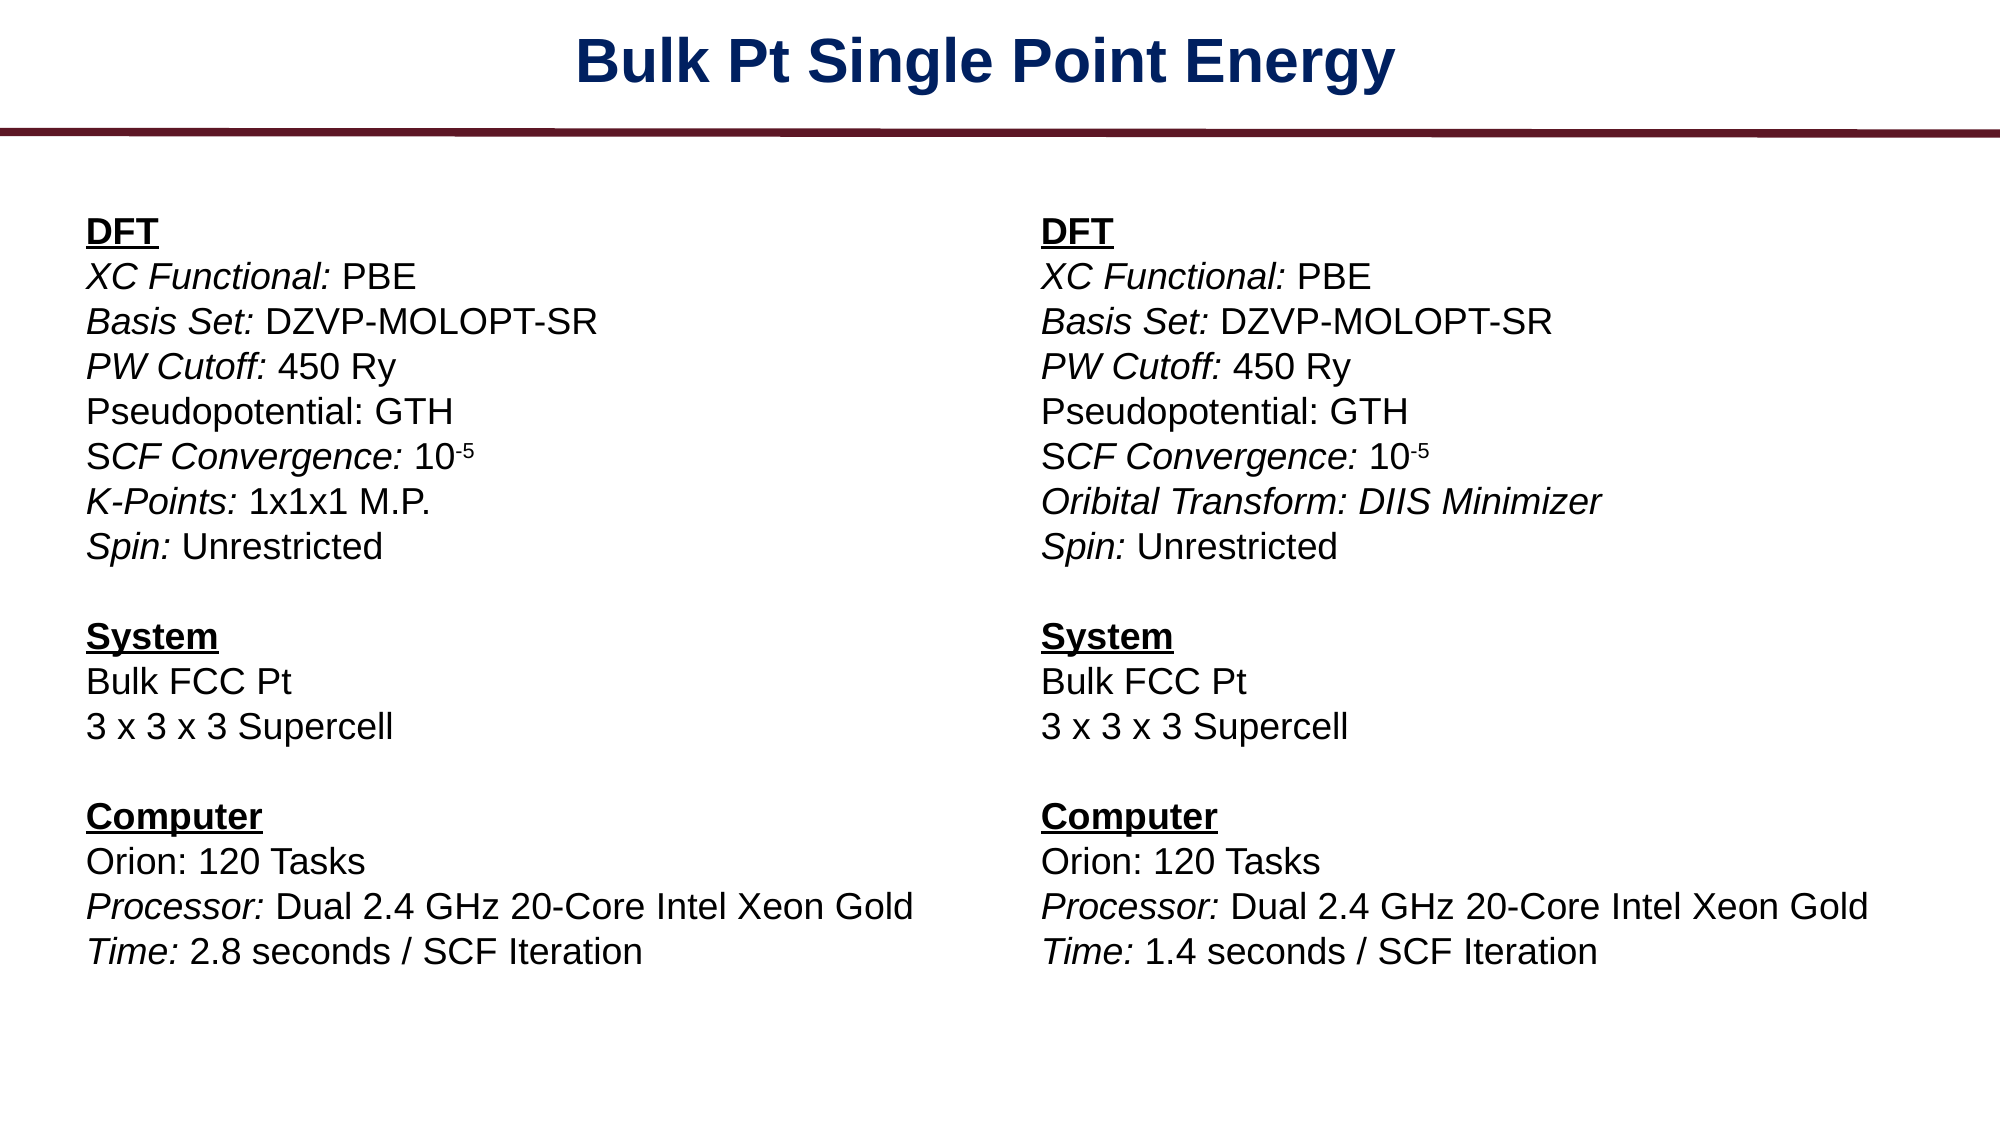

Bulk Pt Single Point Energy
DFT
XC Functional: PBE
Basis Set: DZVP-MOLOPT-SR
PW Cutoff: 450 Ry
Pseudopotential: GTH
SCF Convergence: 10-5
Oribital Transform: DIIS Minimizer
Spin: Unrestricted

System
Bulk FCC Pt
3 x 3 x 3 Supercell

Computer
Orion: 120 Tasks
Processor: Dual 2.4 GHz 20-Core Intel Xeon Gold
Time: 1.4 seconds / SCF Iteration

DFT
XC Functional: PBE
Basis Set: DZVP-MOLOPT-SR
PW Cutoff: 450 Ry
Pseudopotential: GTH
SCF Convergence: 10-5
K-Points: 1x1x1 M.P.
Spin: Unrestricted

System
Bulk FCC Pt
3 x 3 x 3 Supercell

Computer
Orion: 120 Tasks
Processor: Dual 2.4 GHz 20-Core Intel Xeon Gold
Time: 2.8 seconds / SCF Iteration